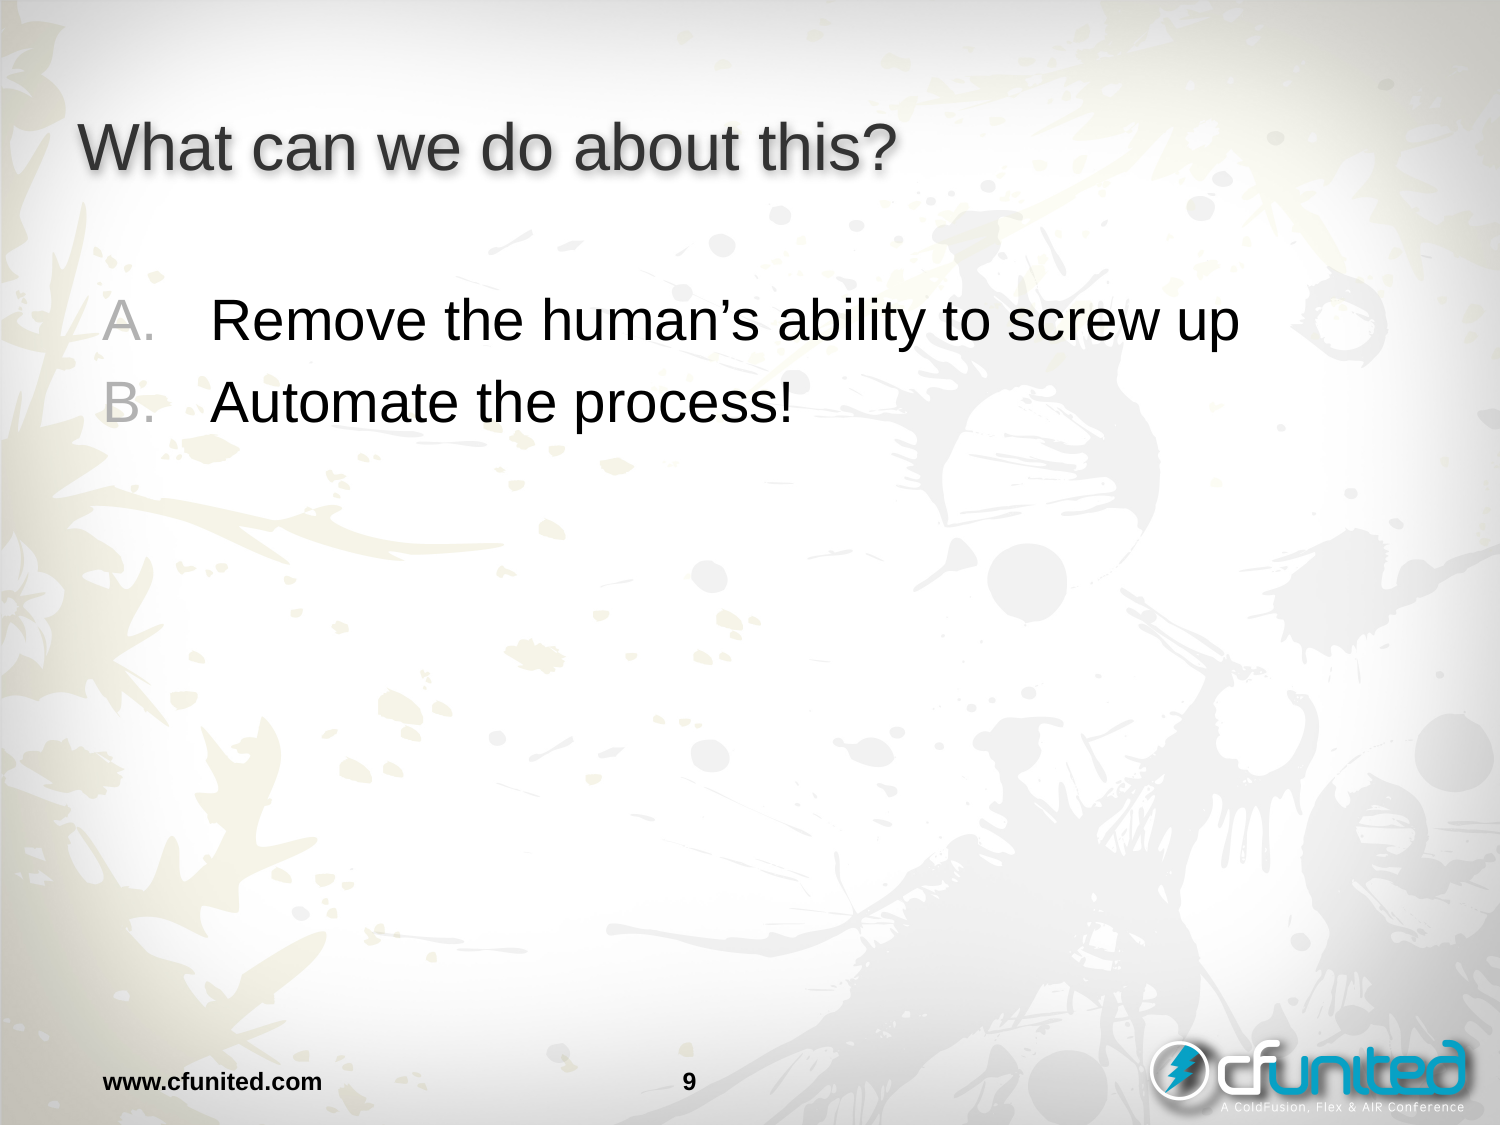

# What can we do about this?
Remove the human’s ability to screw up
Automate the process!